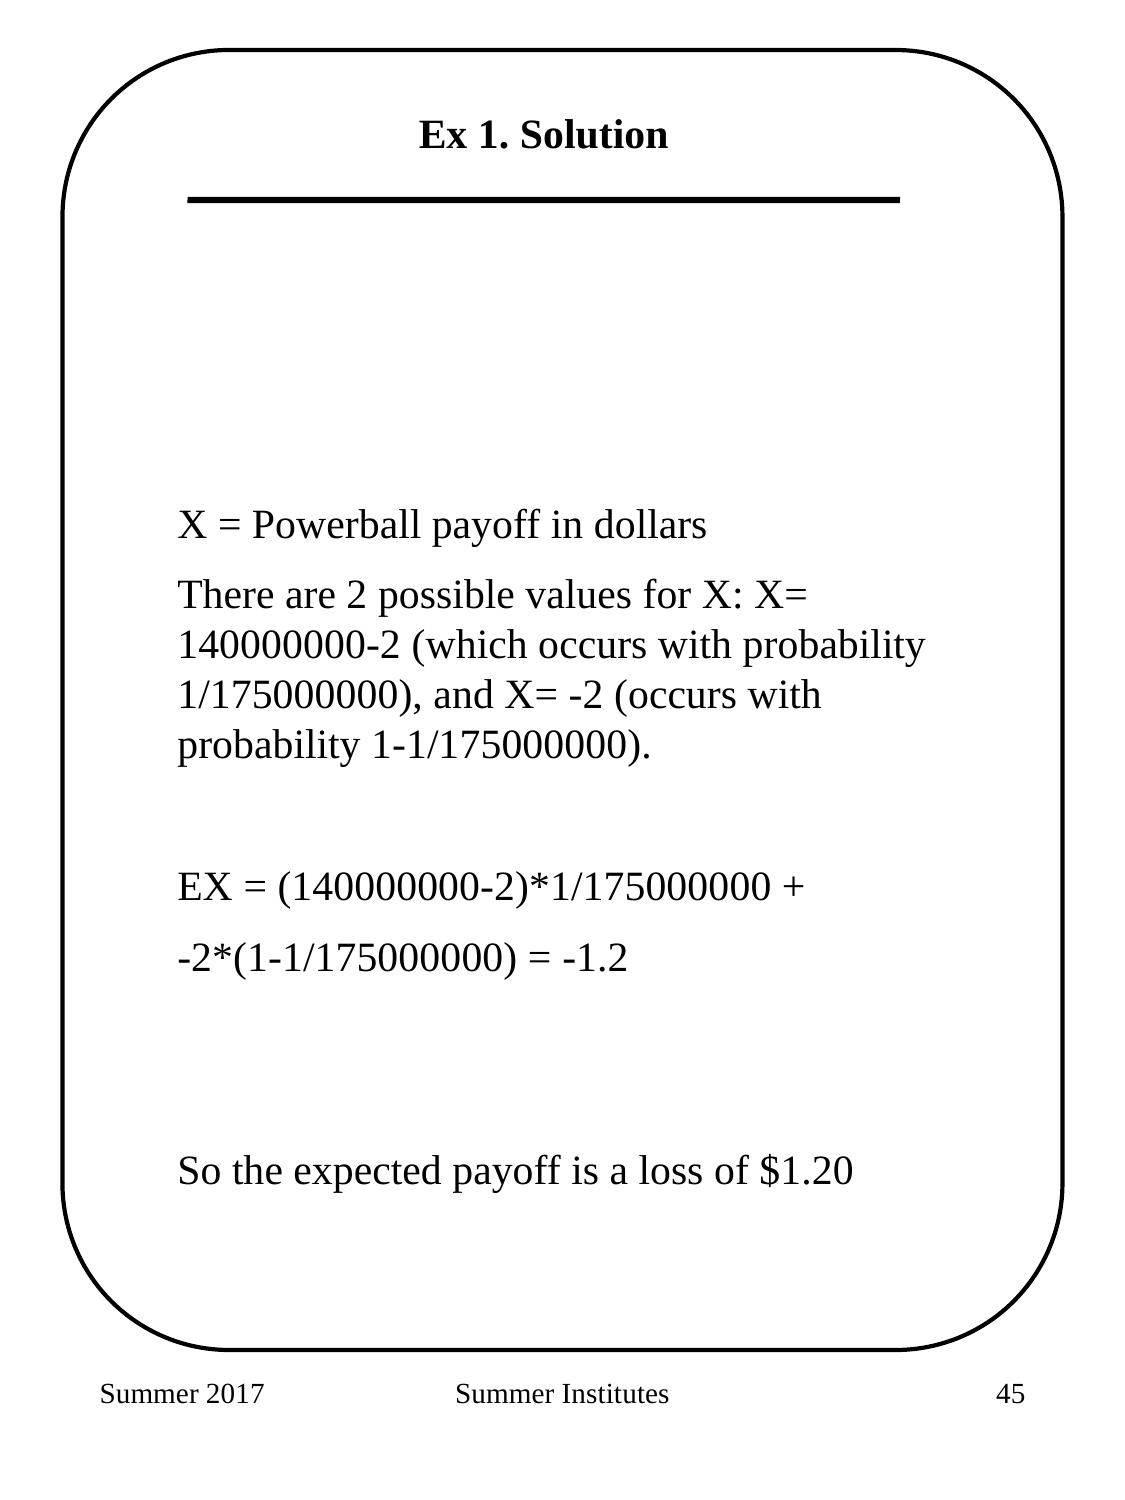

Ex 1. Solution

X = Powerball payoff in dollars
There are 2 possible values for X: X= 140000000-2 (which occurs with probability 1/175000000), and X= -2 (occurs with probability 1-1/175000000).

EX = (140000000-2)*1/175000000 +
-2*(1-1/175000000) = -1.2

So the expected payoff is a loss of $1.20
Summer 2017
Summer Institutes
45